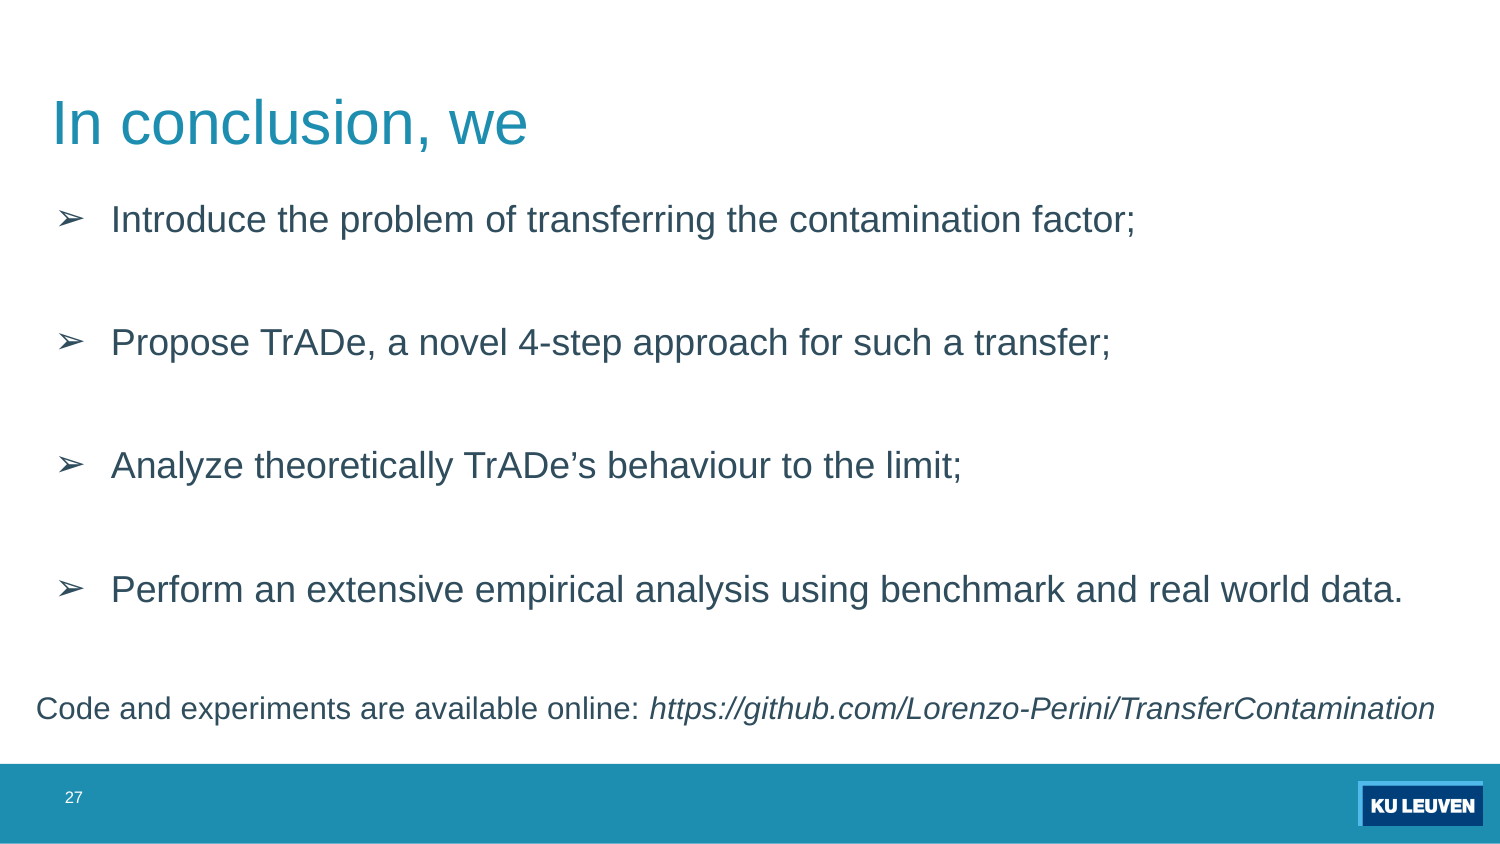

# In conclusion, we
Introduce the problem of transferring the contamination factor;

Propose TrADe, a novel 4-step approach for such a transfer;

Analyze theoretically TrADe’s behaviour to the limit;

Perform an extensive empirical analysis using benchmark and real world data.

Code and experiments are available online: https://github.com/Lorenzo-Perini/TransferContamination
27